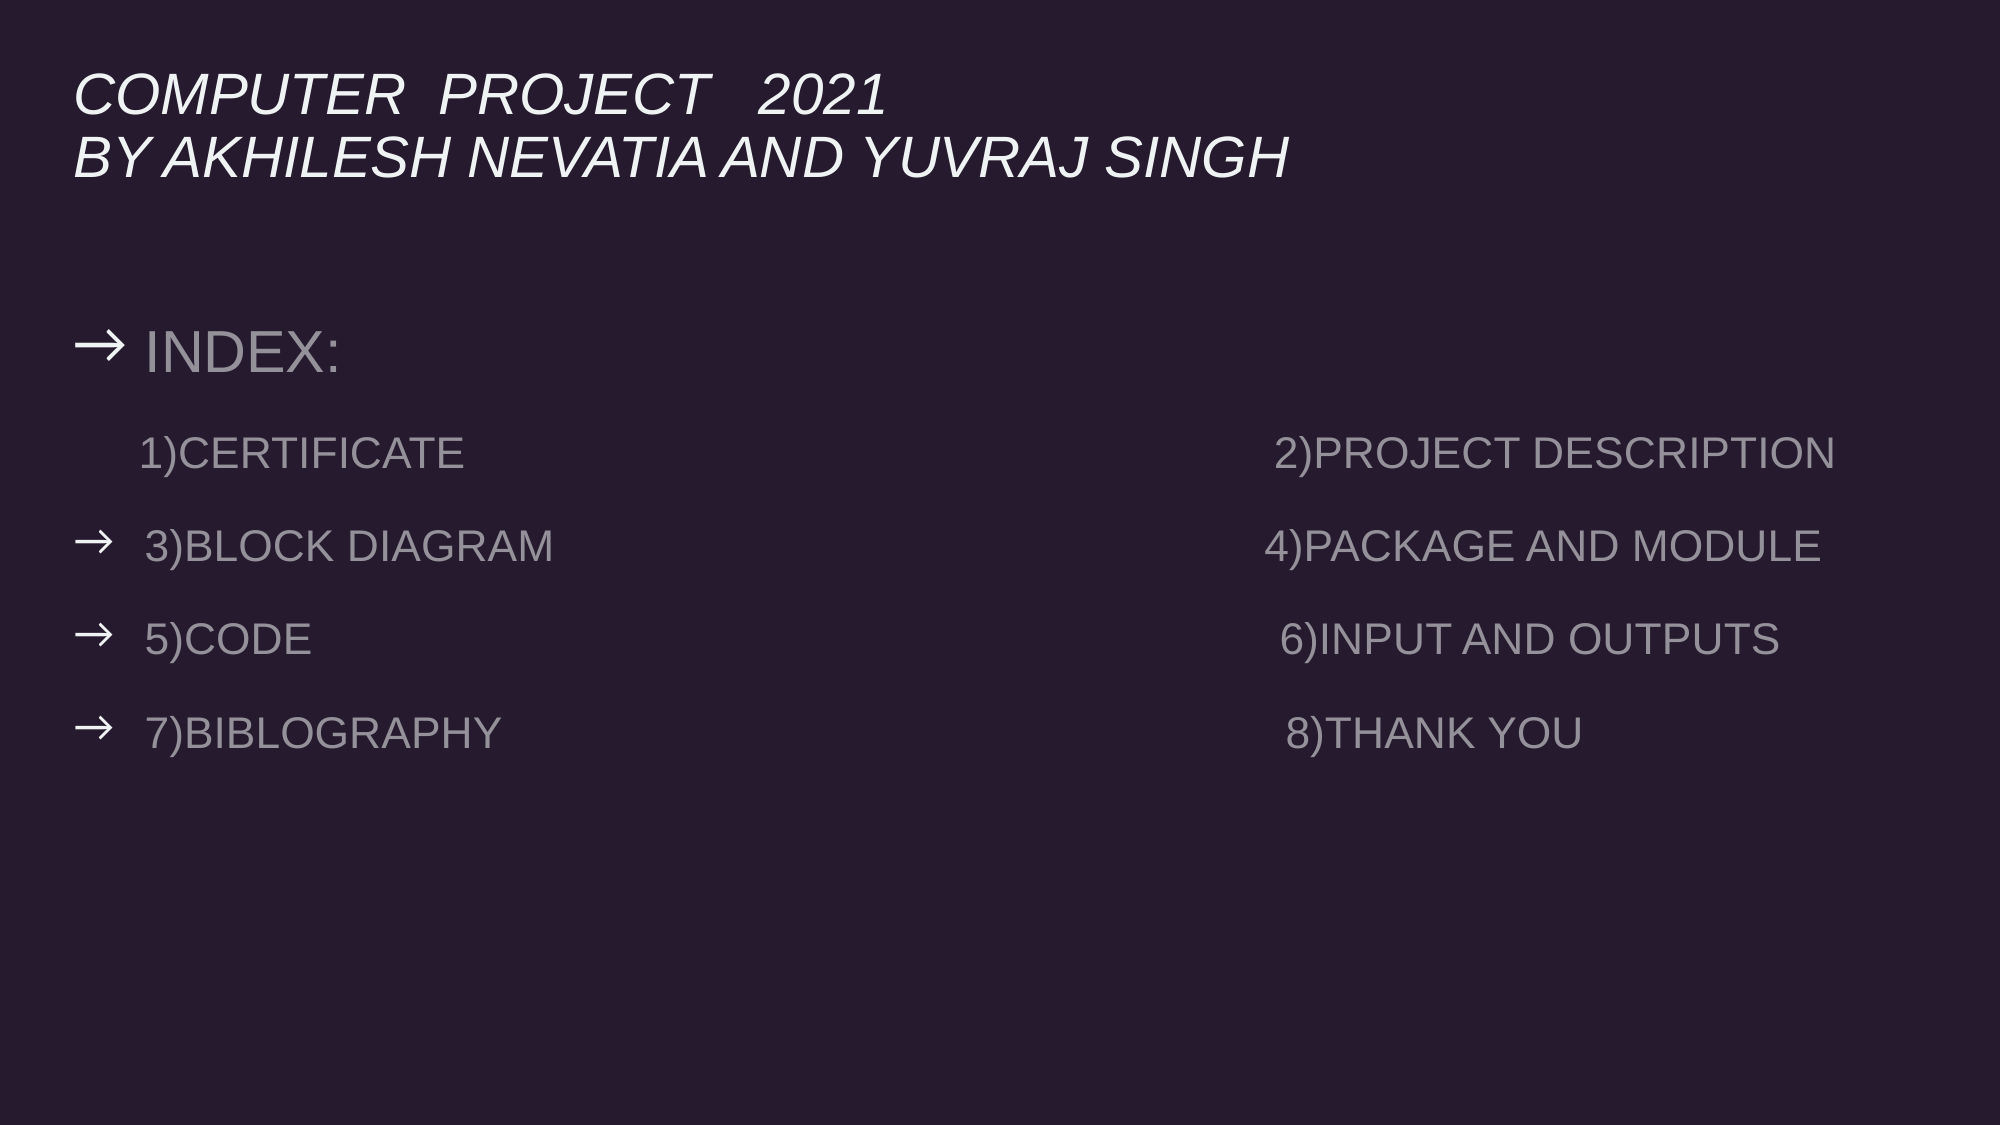

# COMPUTER  PROJECT   2021 BY AKHILESH NEVATIA AND YUVRAJ SINGH
INDEX:
       1)CERTIFICATE                                                                  2)PROJECT DESCRIPTION
3)BLOCK DIAGRAM                                                          4)PACKAGE AND MODULE
5)CODE                                                                               6)INPUT AND OUTPUTS
7)BIBLOGRAPHY                                                                8)THANK YOU